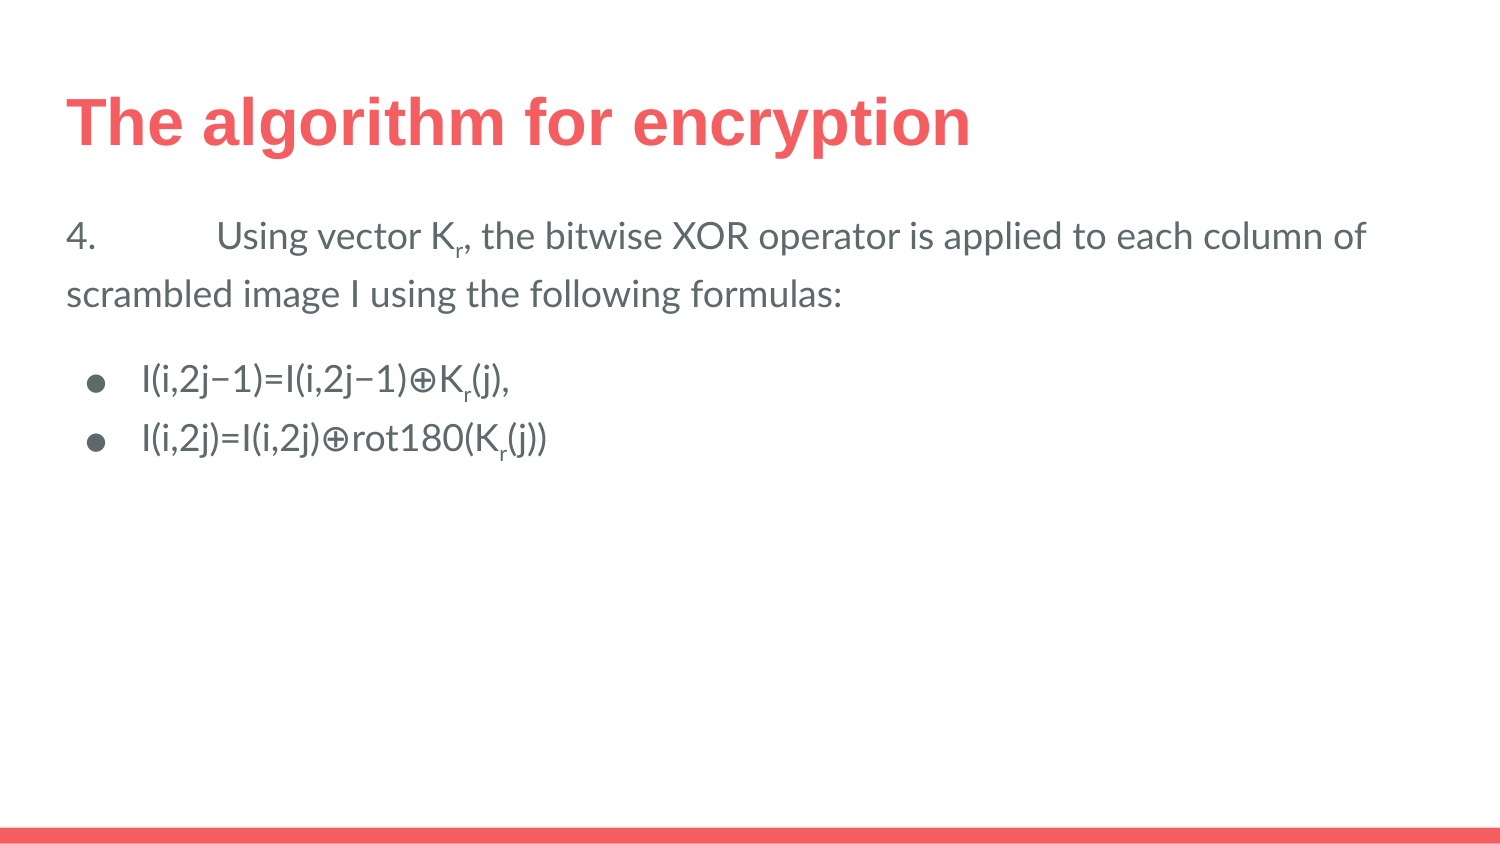

# The algorithm for encryption
4.	Using vector Kr, the bitwise XOR operator is applied to each column of scrambled image I using the following formulas:
I(i,2j−1)=I(i,2j−1)⊕Kr(j),
I(i,2j)=I(i,2j)⊕rot180(Kr(j))